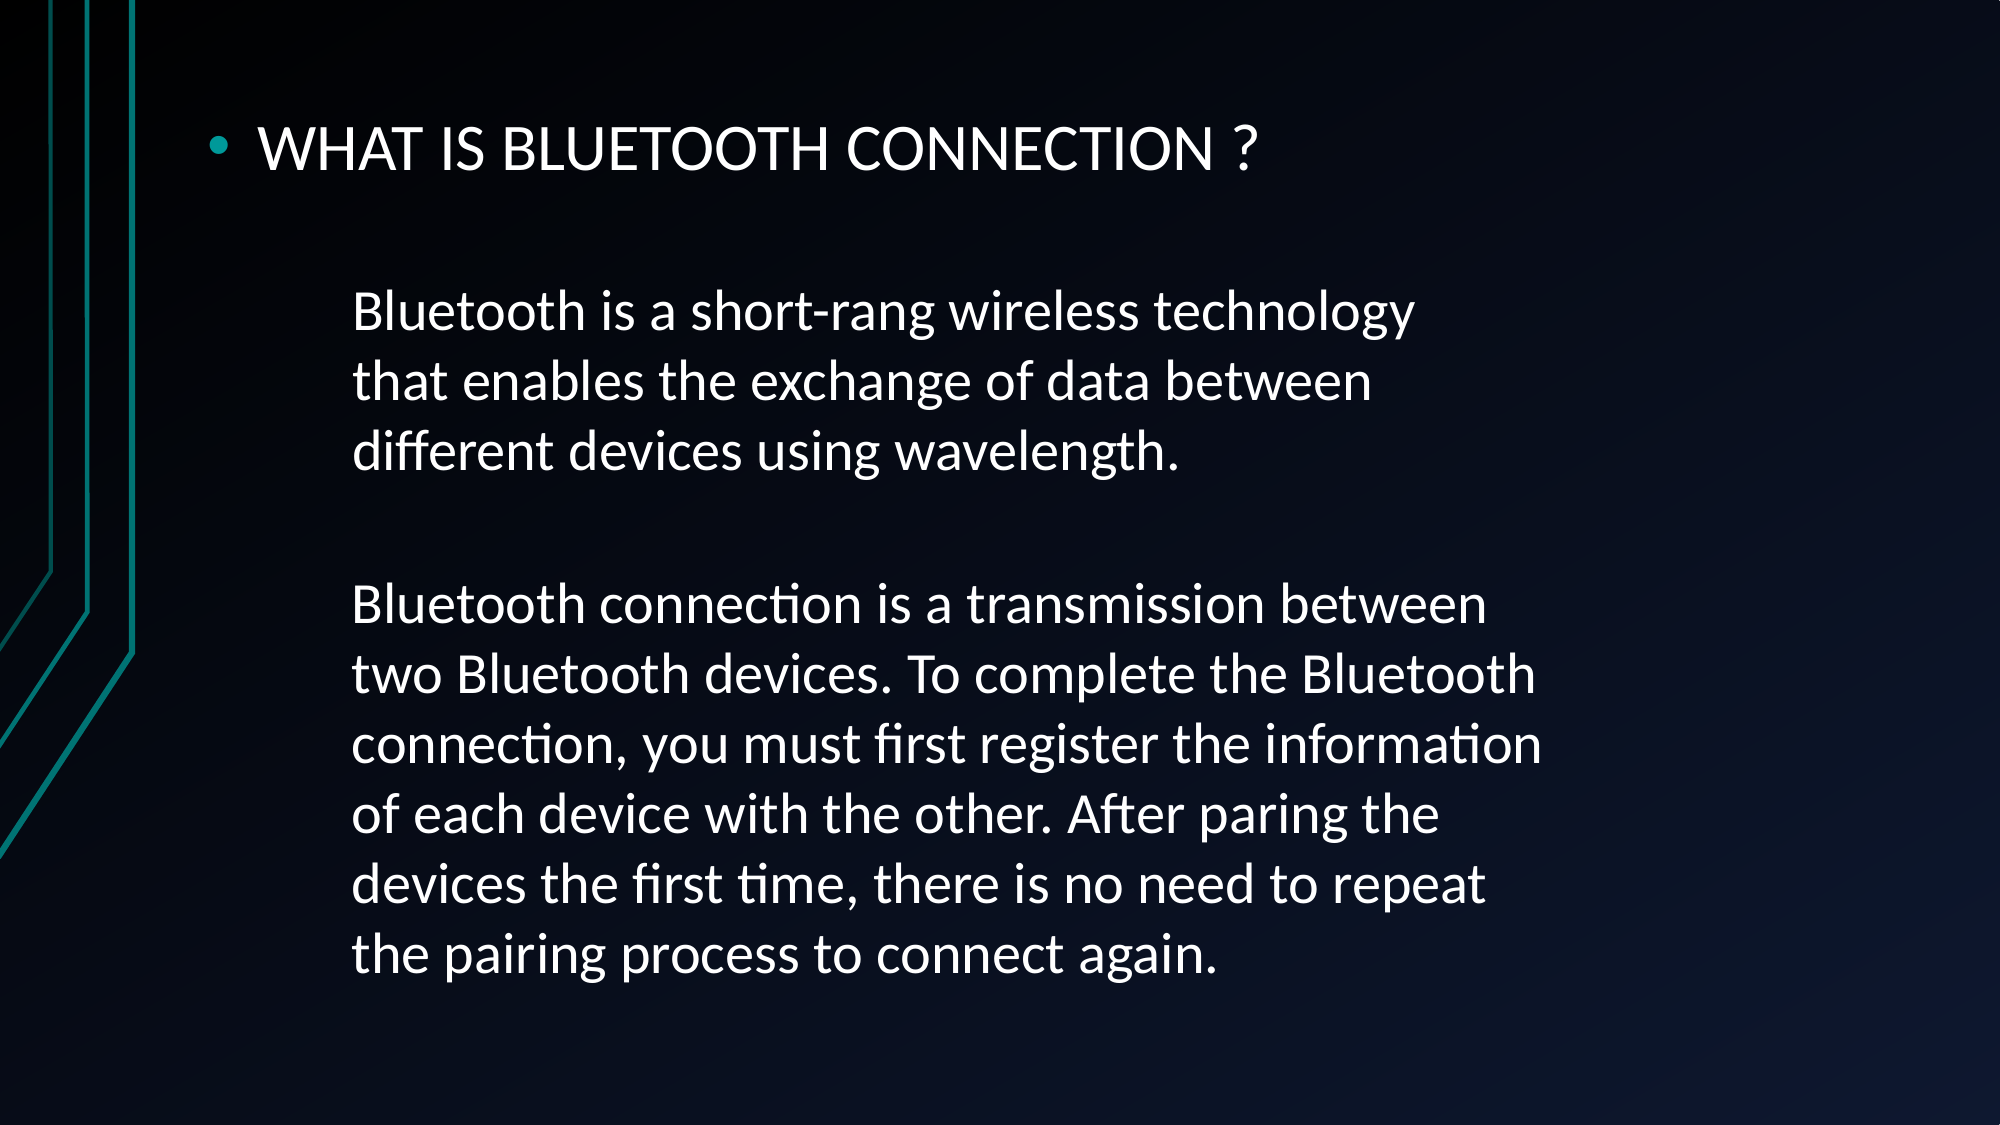

WHAT IS BLUETOOTH CONNECTION ?
Bluetooth is a short-rang wireless technology that enables the exchange of data between different devices using wavelength.
Bluetooth connection is a transmission between two Bluetooth devices. To complete the Bluetooth connection, you must first register the information of each device with the other. After paring the devices the first time, there is no need to repeat the pairing process to connect again.